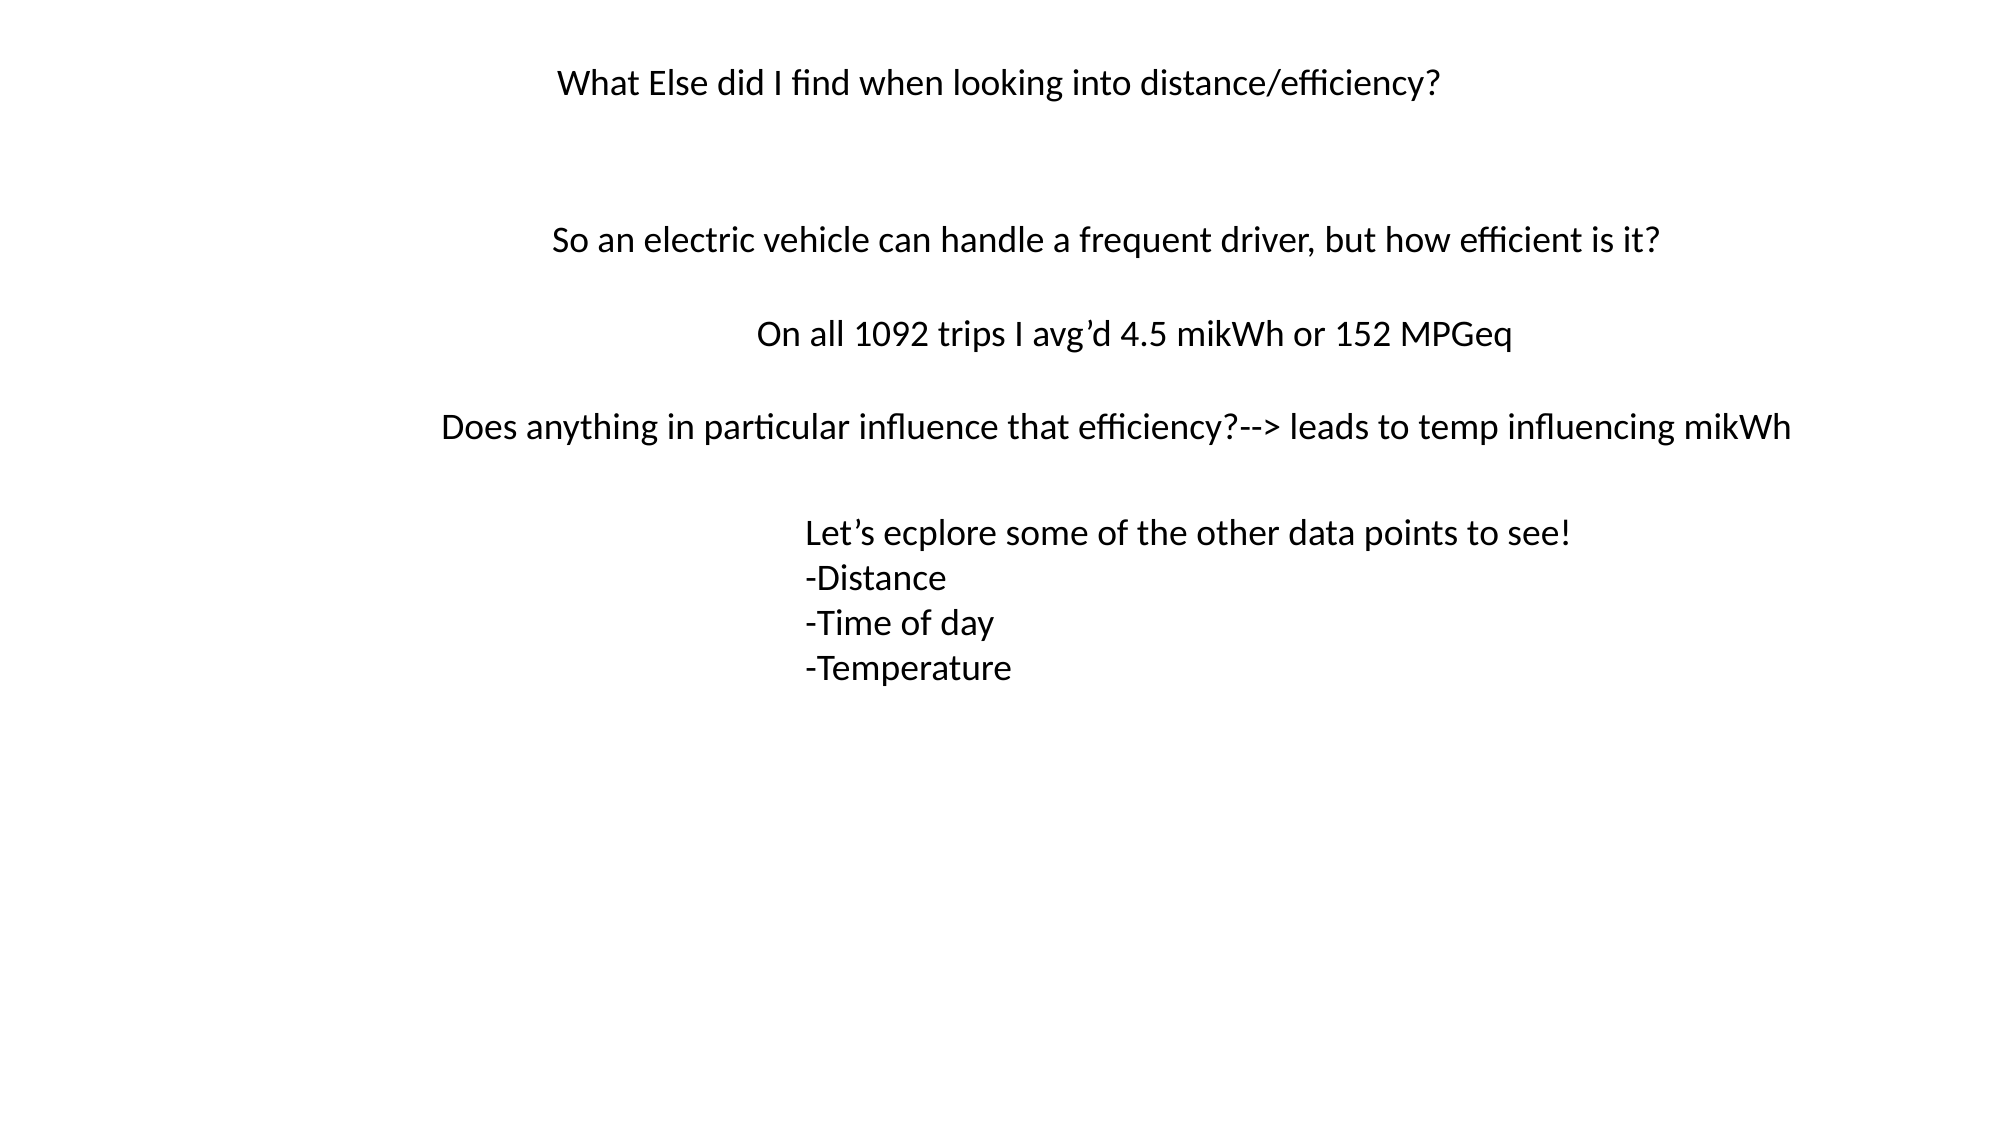

What Else did I find when looking into distance/efficiency?
So an electric vehicle can handle a frequent driver, but how efficient is it?
On all 1092 trips I avg’d 4.5 mikWh or 152 MPGeq
Does anything in particular influence that efficiency?--> leads to temp influencing mikWh
Let’s ecplore some of the other data points to see!
-Distance
-Time of day
-Temperature